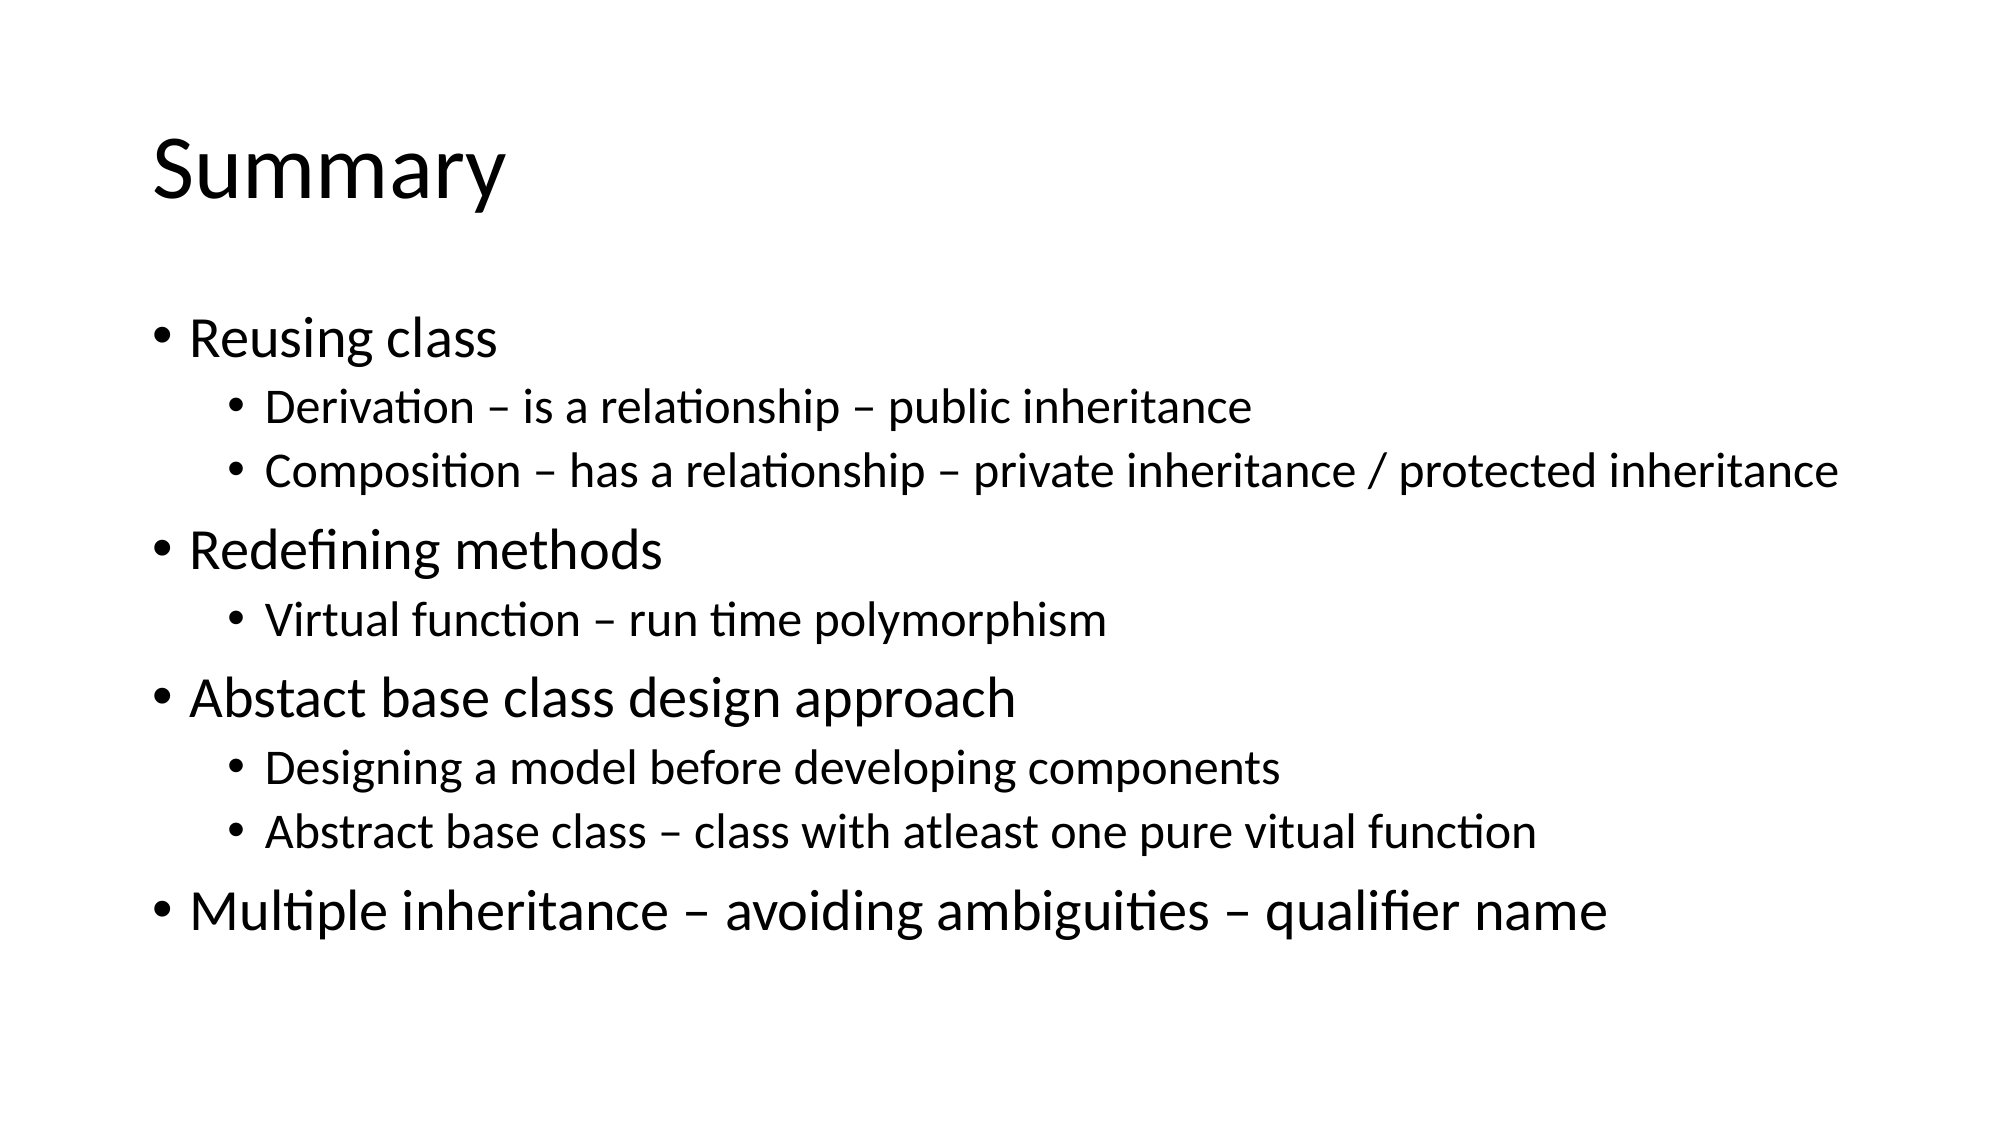

# Summary
Reusing class
Derivation – is a relationship – public inheritance
Composition – has a relationship – private inheritance / protected inheritance
Redefining methods
Virtual function – run time polymorphism
Abstact base class design approach
Designing a model before developing components
Abstract base class – class with atleast one pure vitual function
Multiple inheritance – avoiding ambiguities – qualifier name